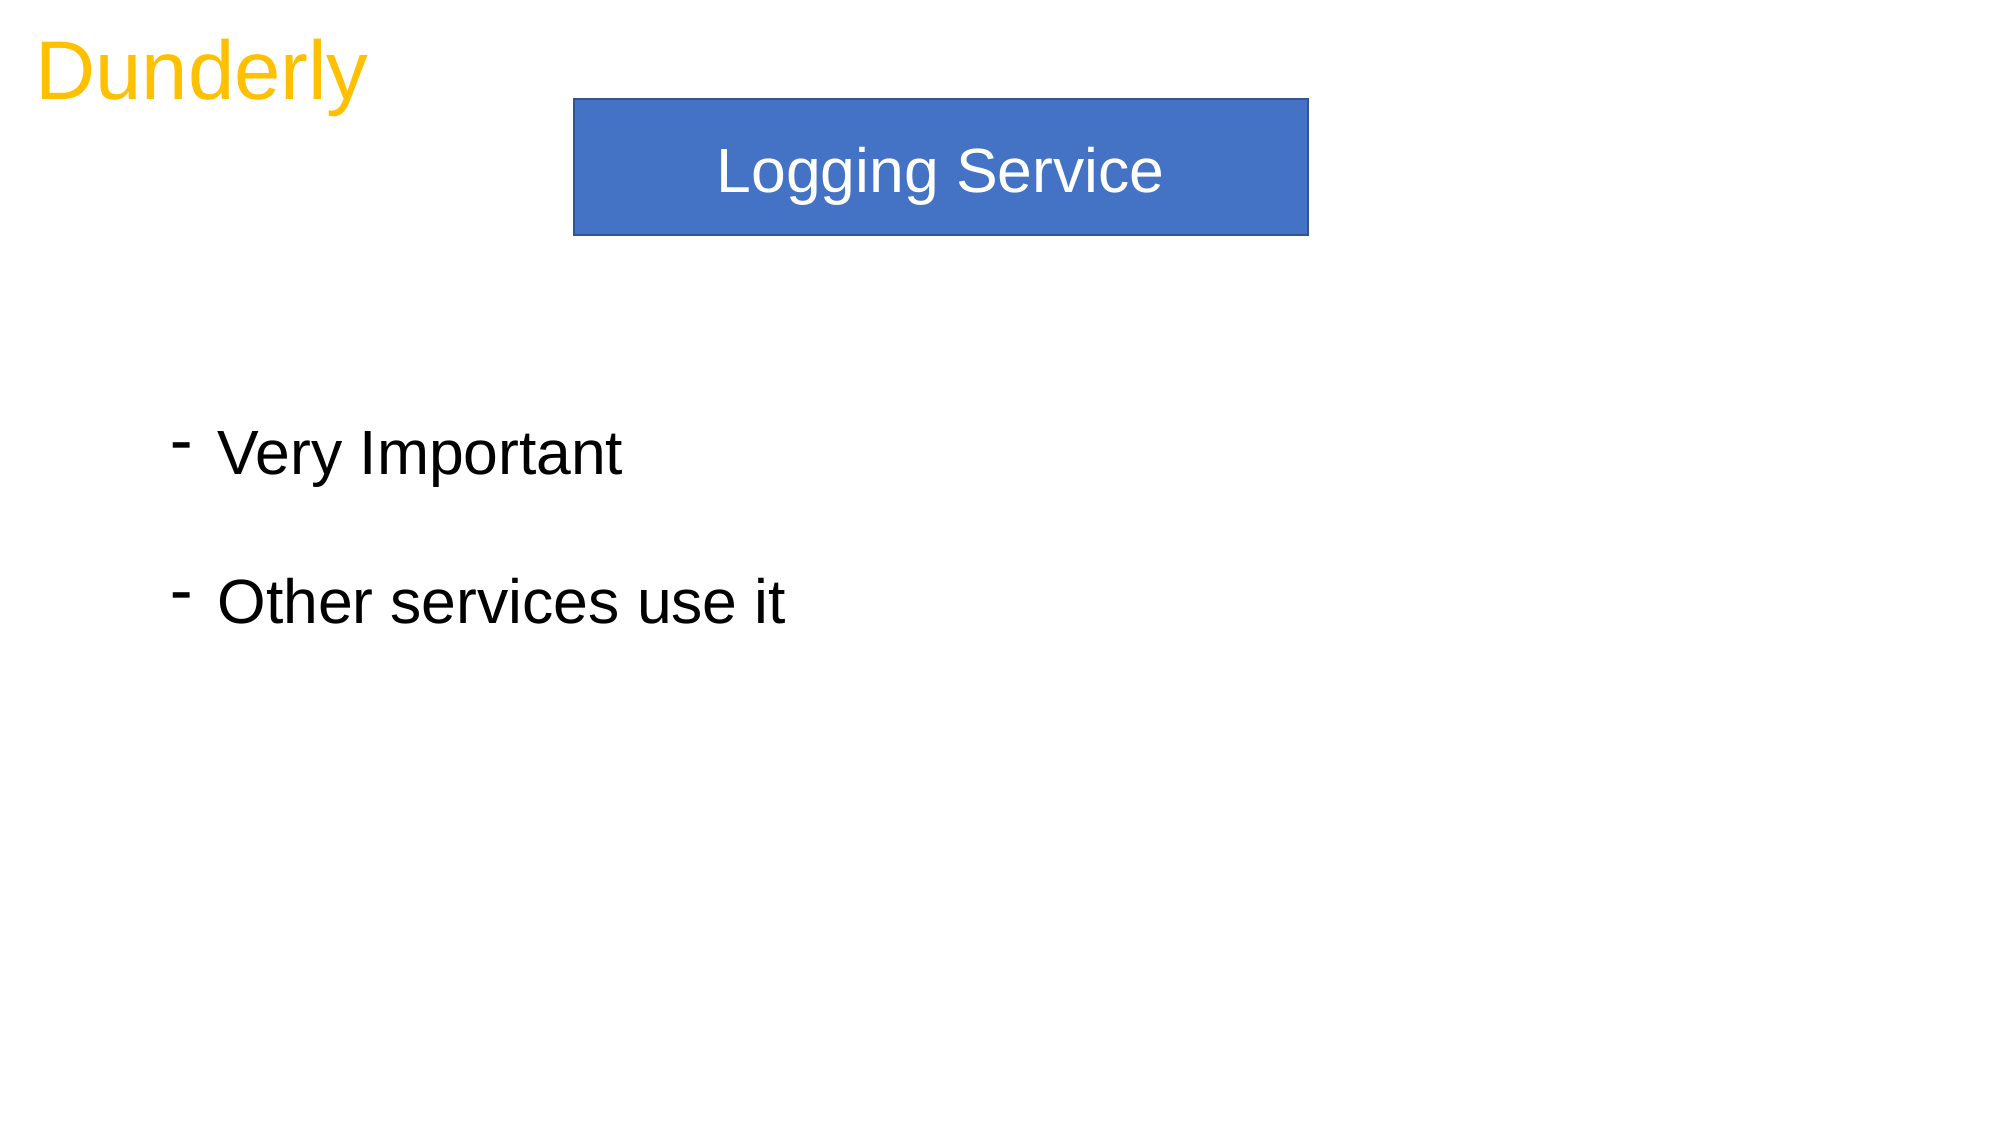

Dunderly
Logging Service
Very Important
Other services use it